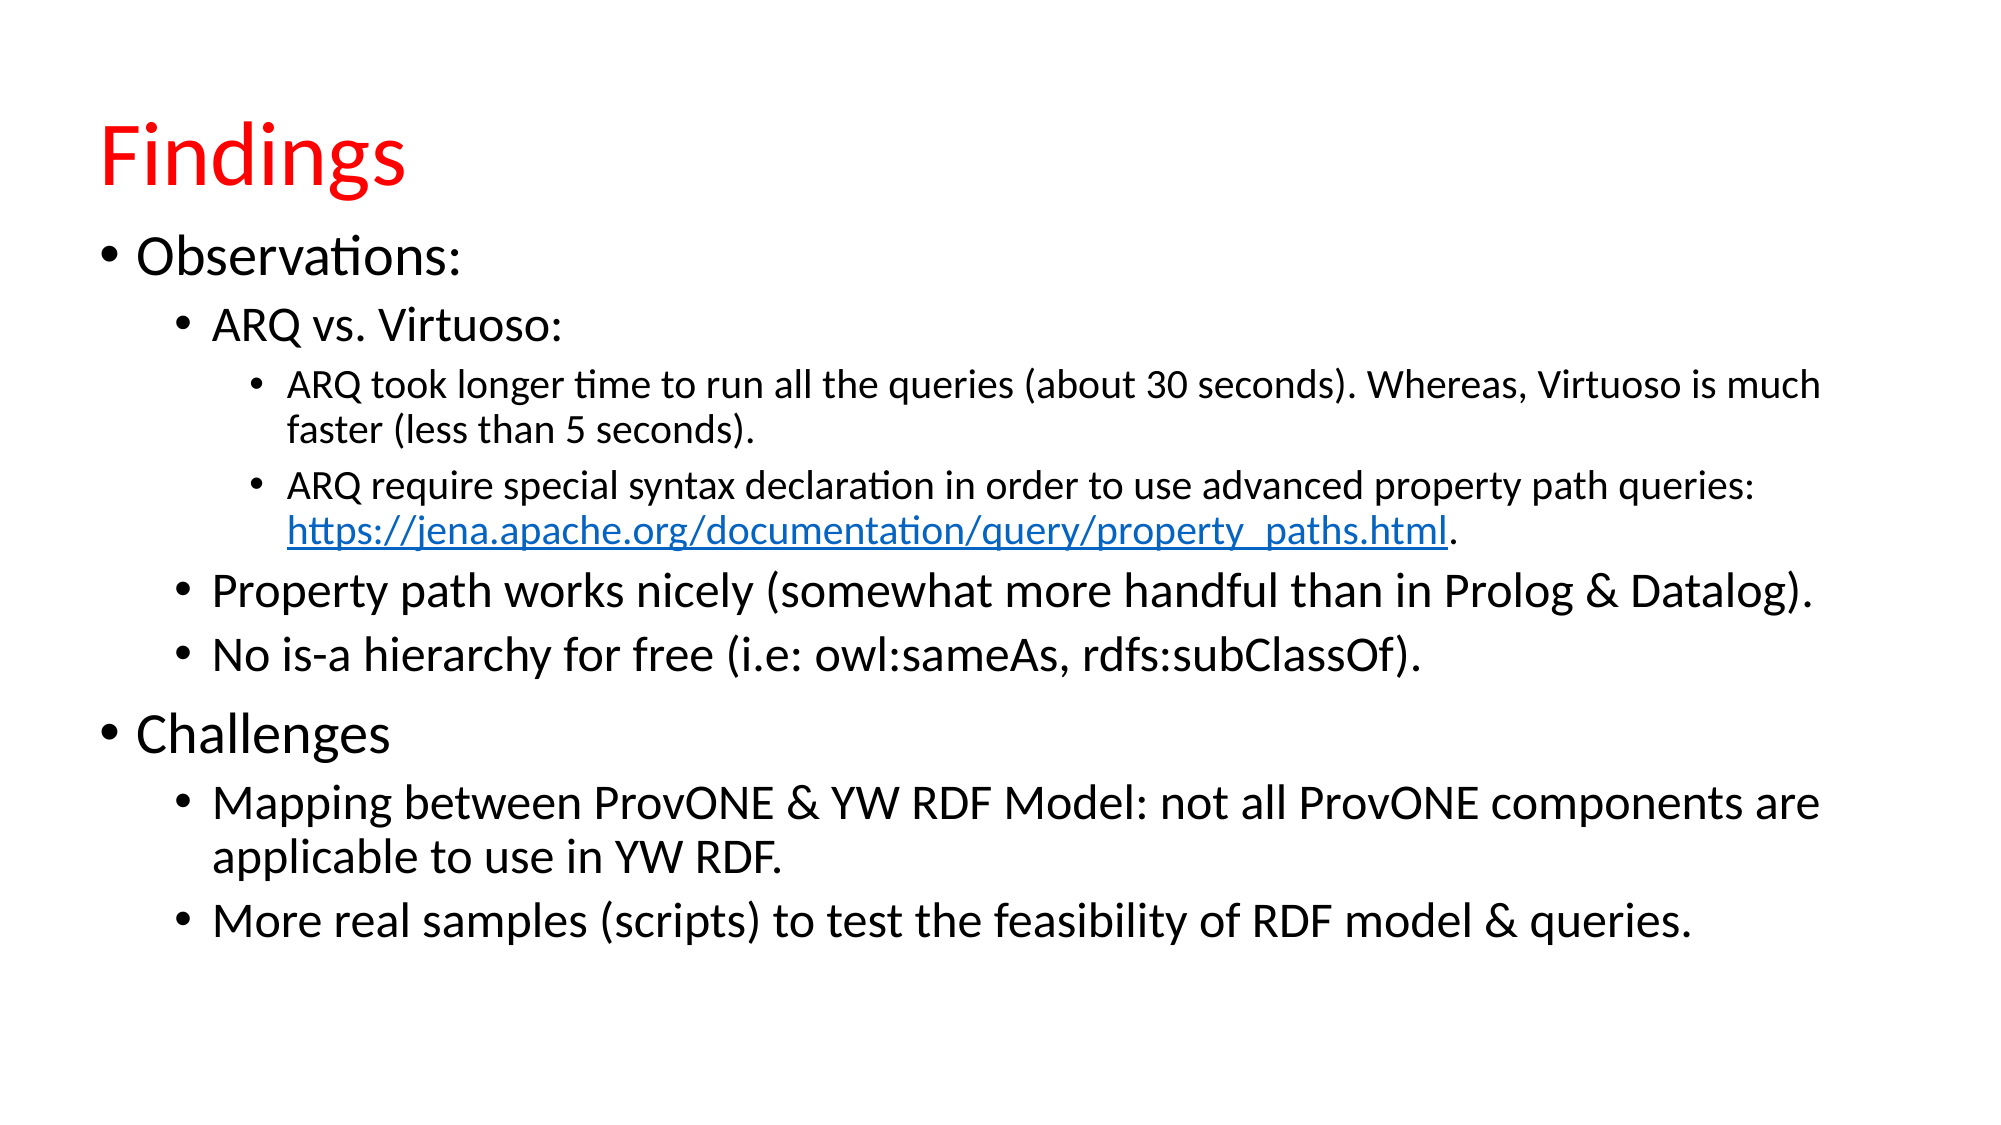

# Findings
Observations:
ARQ vs. Virtuoso:
ARQ took longer time to run all the queries (about 30 seconds). Whereas, Virtuoso is much faster (less than 5 seconds).
ARQ require special syntax declaration in order to use advanced property path queries: https://jena.apache.org/documentation/query/property_paths.html.
Property path works nicely (somewhat more handful than in Prolog & Datalog).
No is-a hierarchy for free (i.e: owl:sameAs, rdfs:subClassOf).
Challenges
Mapping between ProvONE & YW RDF Model: not all ProvONE components are applicable to use in YW RDF.
More real samples (scripts) to test the feasibility of RDF model & queries.